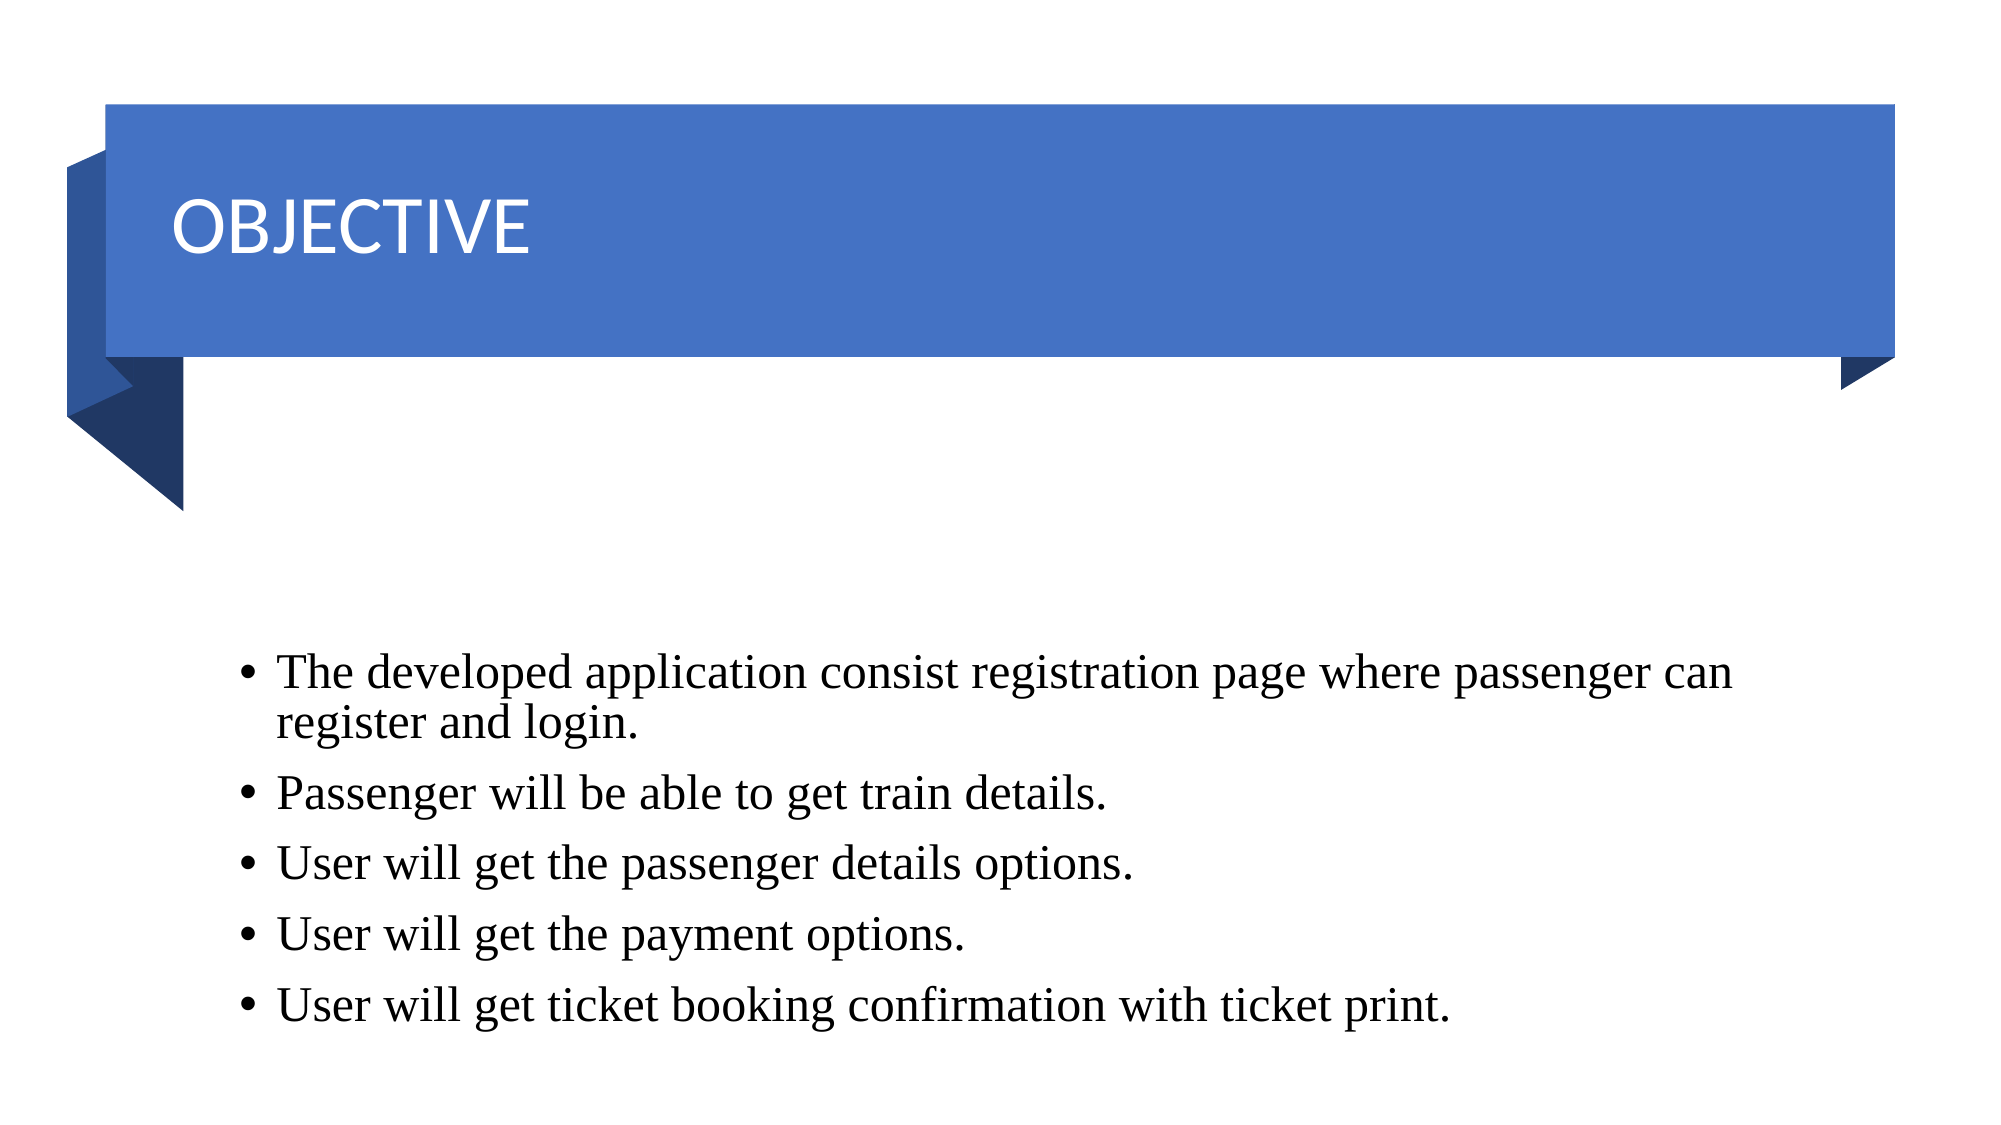

OBJECTIVE

The developed application consist registration page where passenger can register and login.
Passenger will be able to get train details.
User will get the passenger details options.
User will get the payment options.
User will get ticket booking confirmation with ticket print.